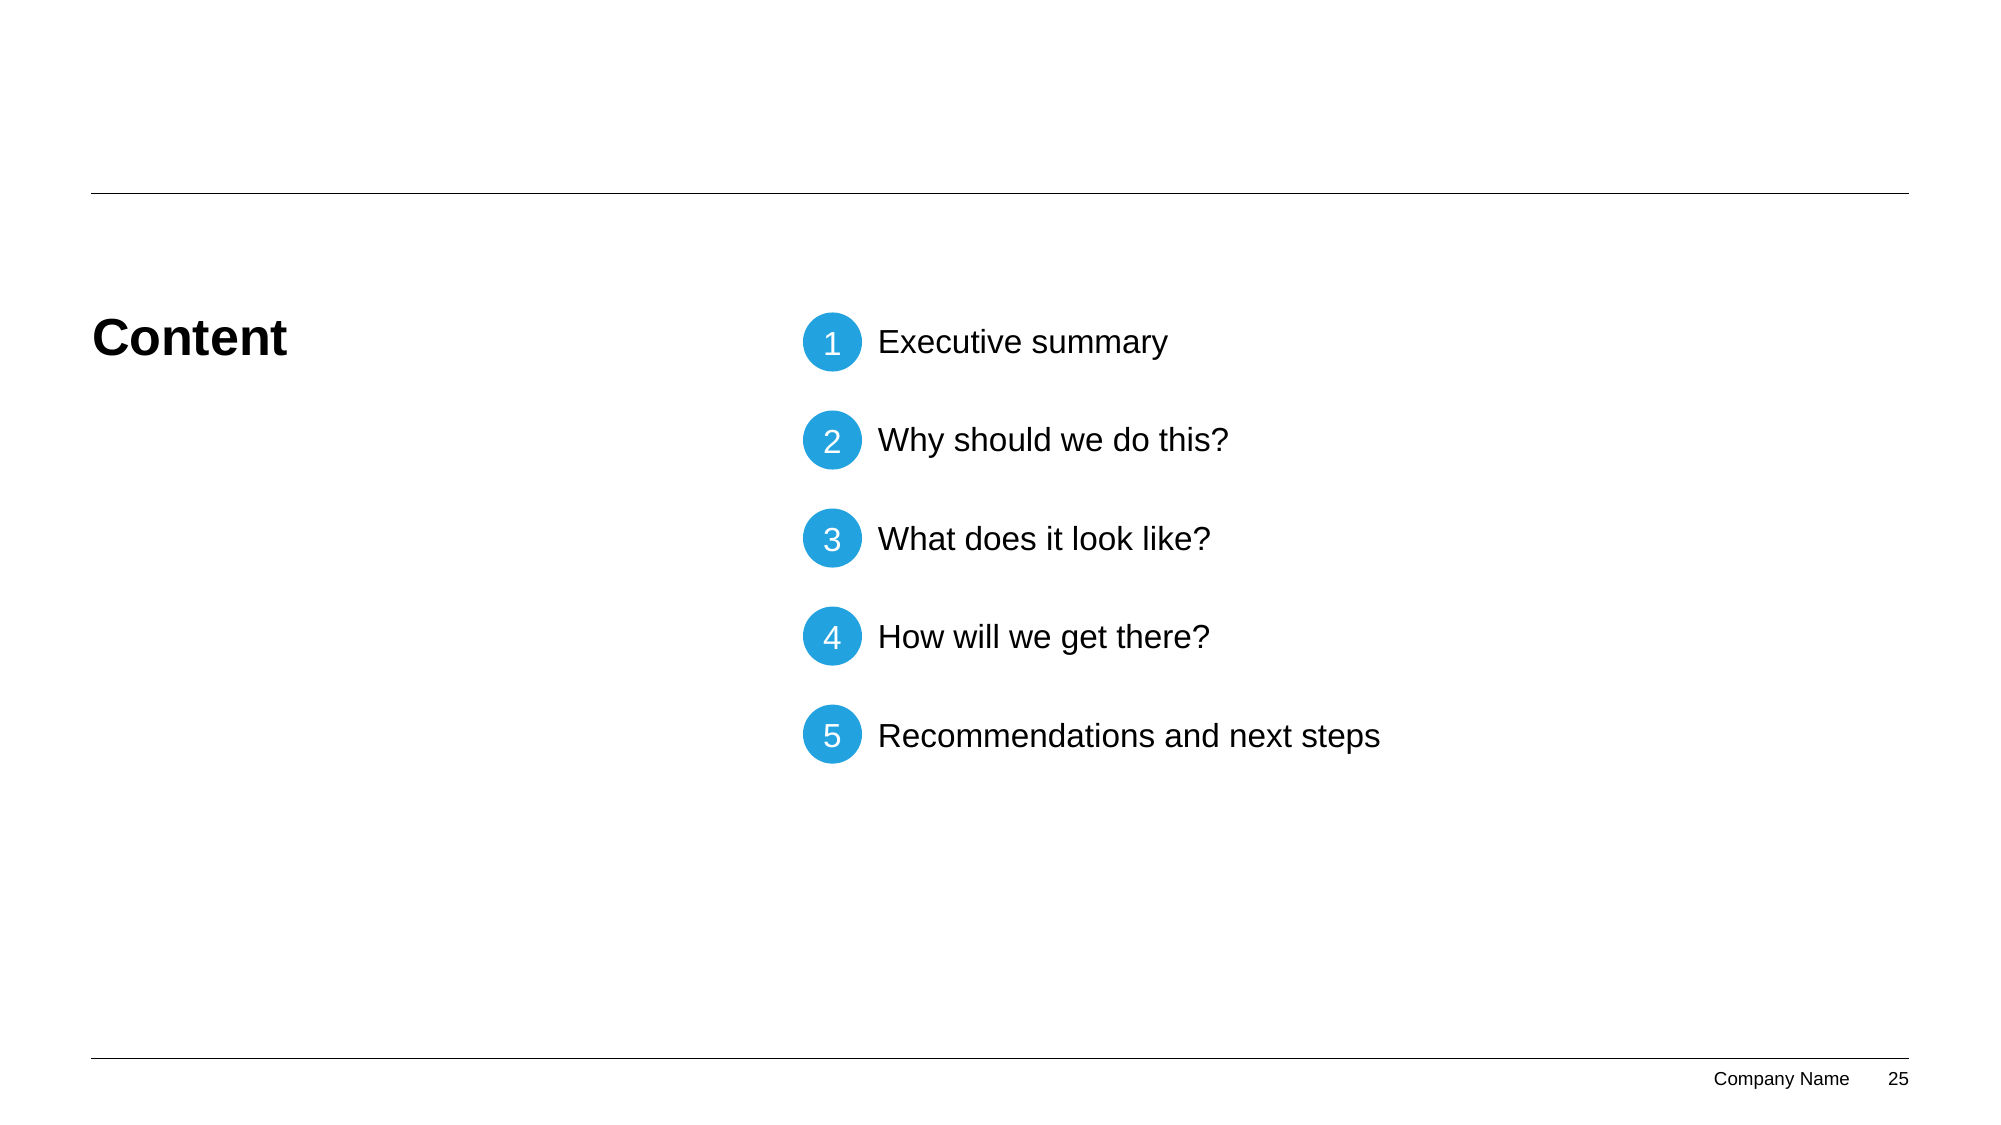

# Content
Executive summary
Why should we do this?
What does it look like?
How will we get there?
Recommendations and next steps
1
2
3
4
5